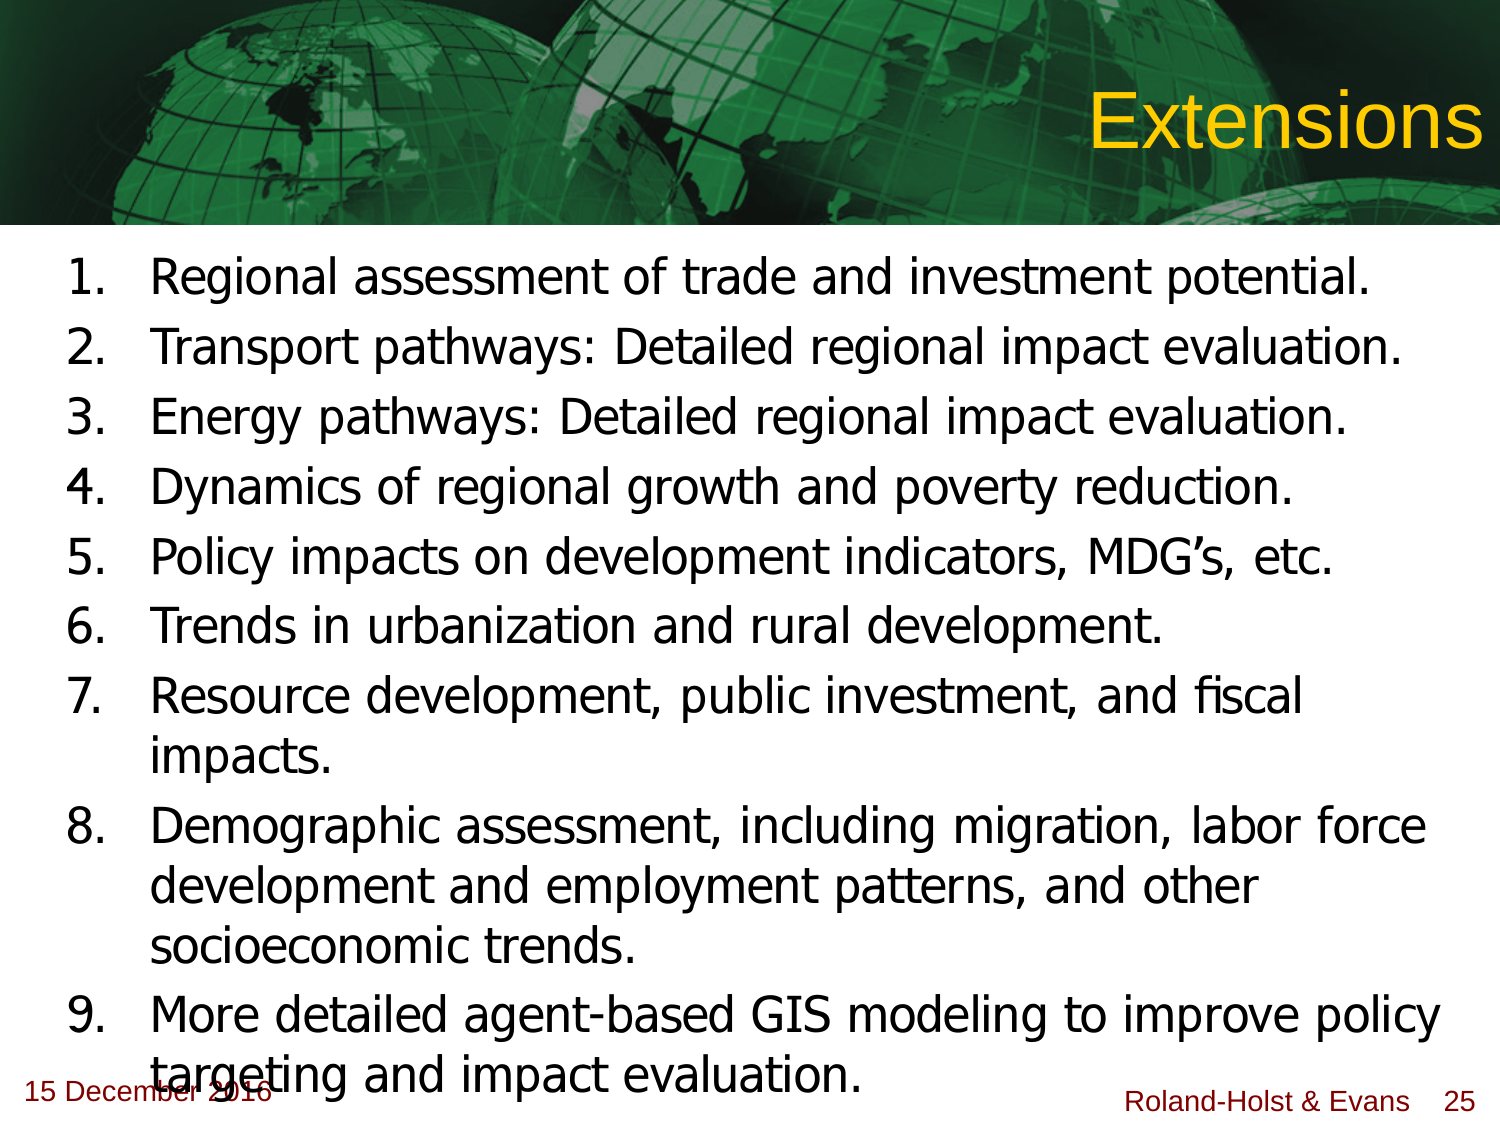

# Extensions
Regional assessment of trade and investment potential.
Transport pathways: Detailed regional impact evaluation.
Energy pathways: Detailed regional impact evaluation.
Dynamics of regional growth and poverty reduction.
Policy impacts on development indicators, MDG’s, etc.
Trends in urbanization and rural development.
Resource development, public investment, and fiscal impacts.
Demographic assessment, including migration, labor force development and employment patterns, and other socioeconomic trends.
More detailed agent-based GIS modeling to improve policy targeting and impact evaluation.